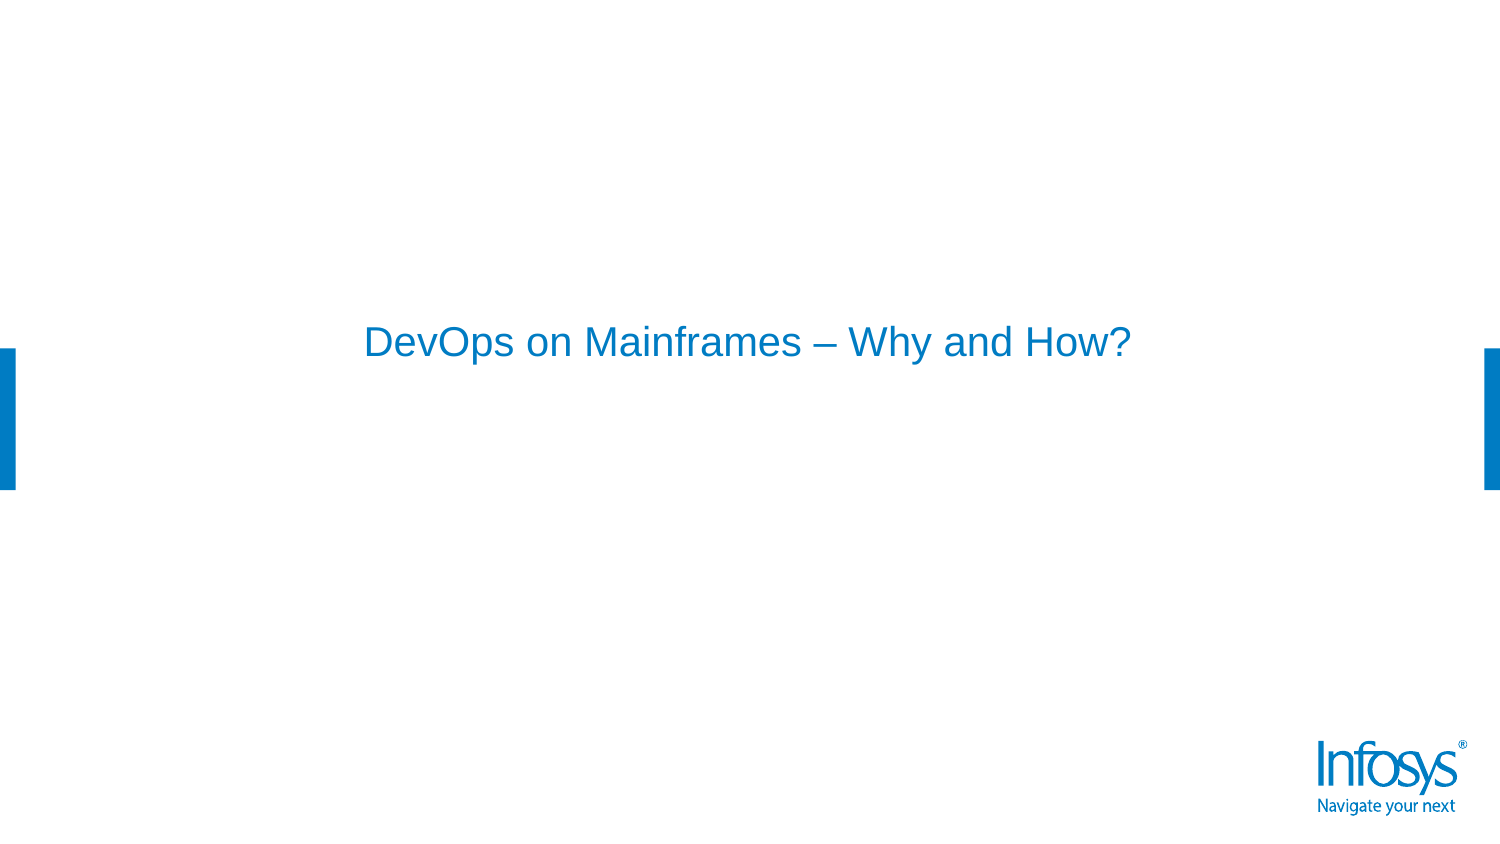

# DevOps on Mainframes – Why and How?